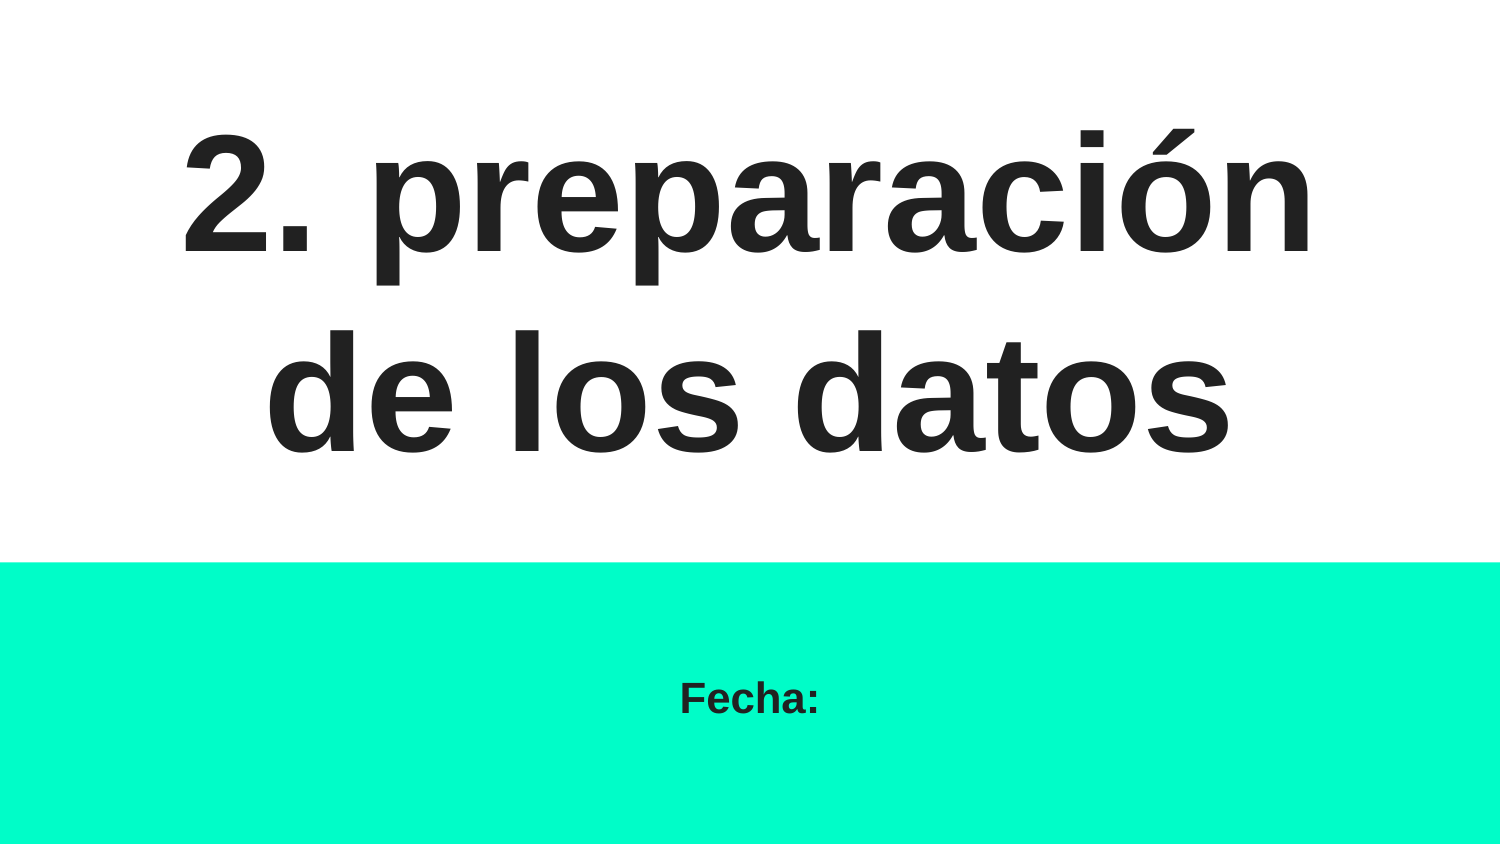

# 2. preparación de los datos
Fecha: